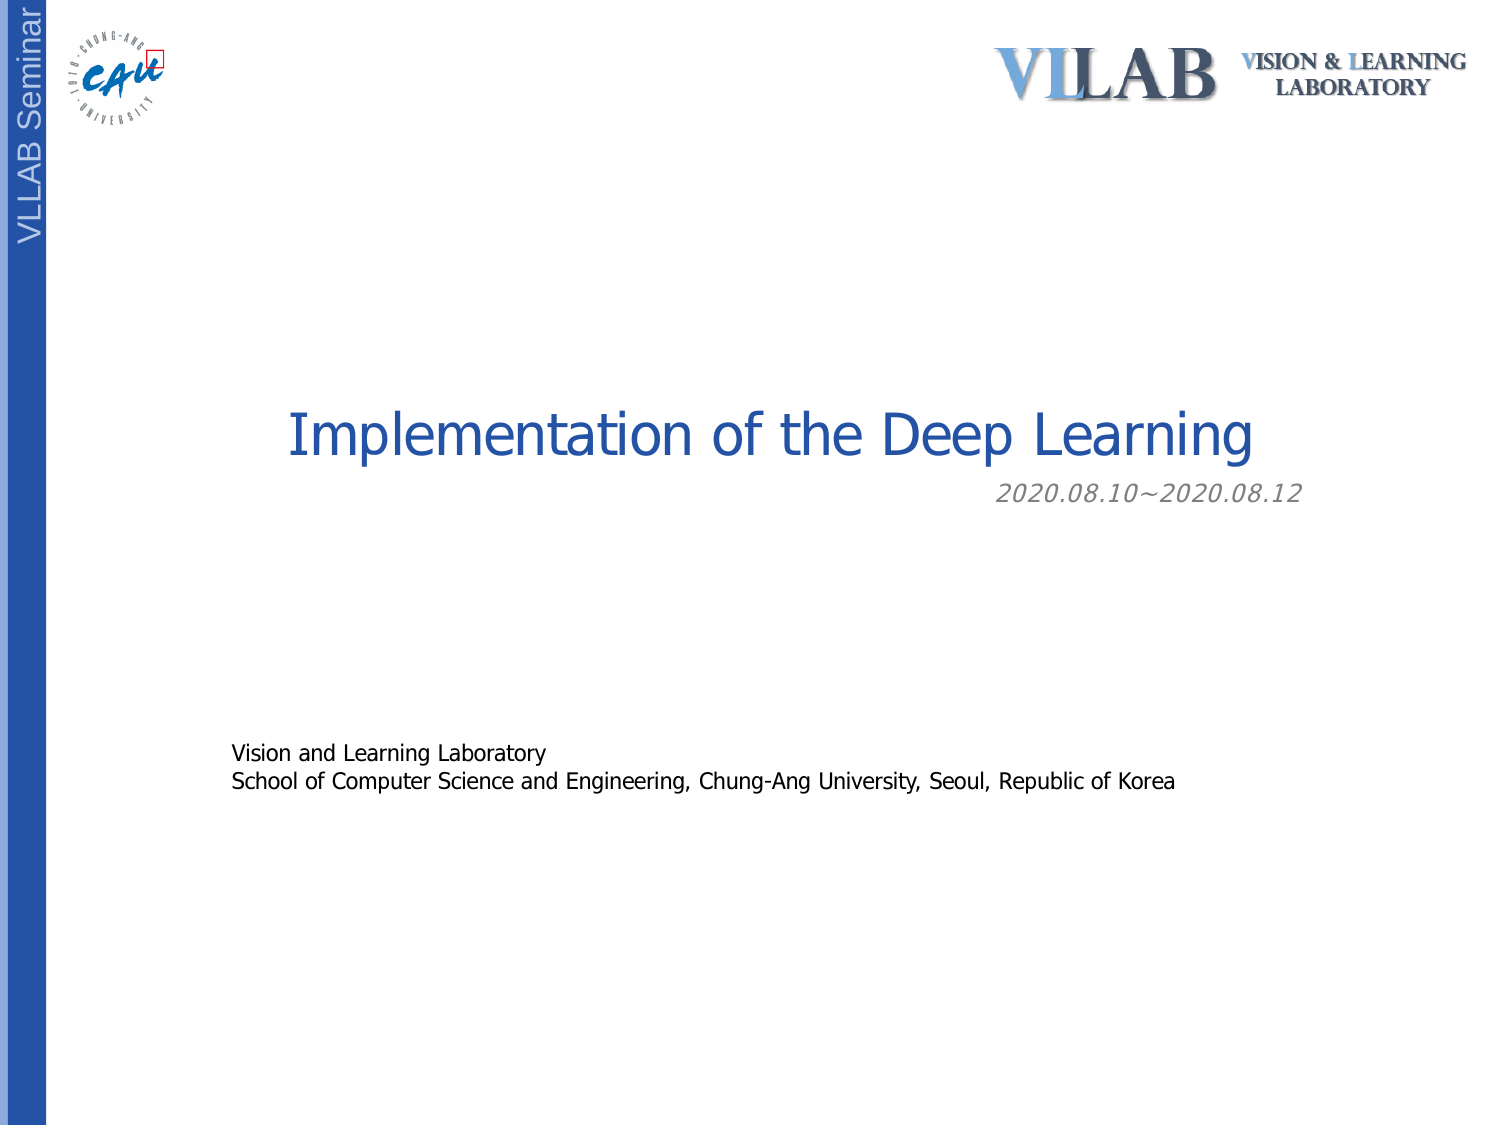

Implementation of the Deep Learning
2020.08.10~2020.08.12
Vision and Learning Laboratory
School of Computer Science and Engineering, Chung-Ang University, Seoul, Republic of Korea